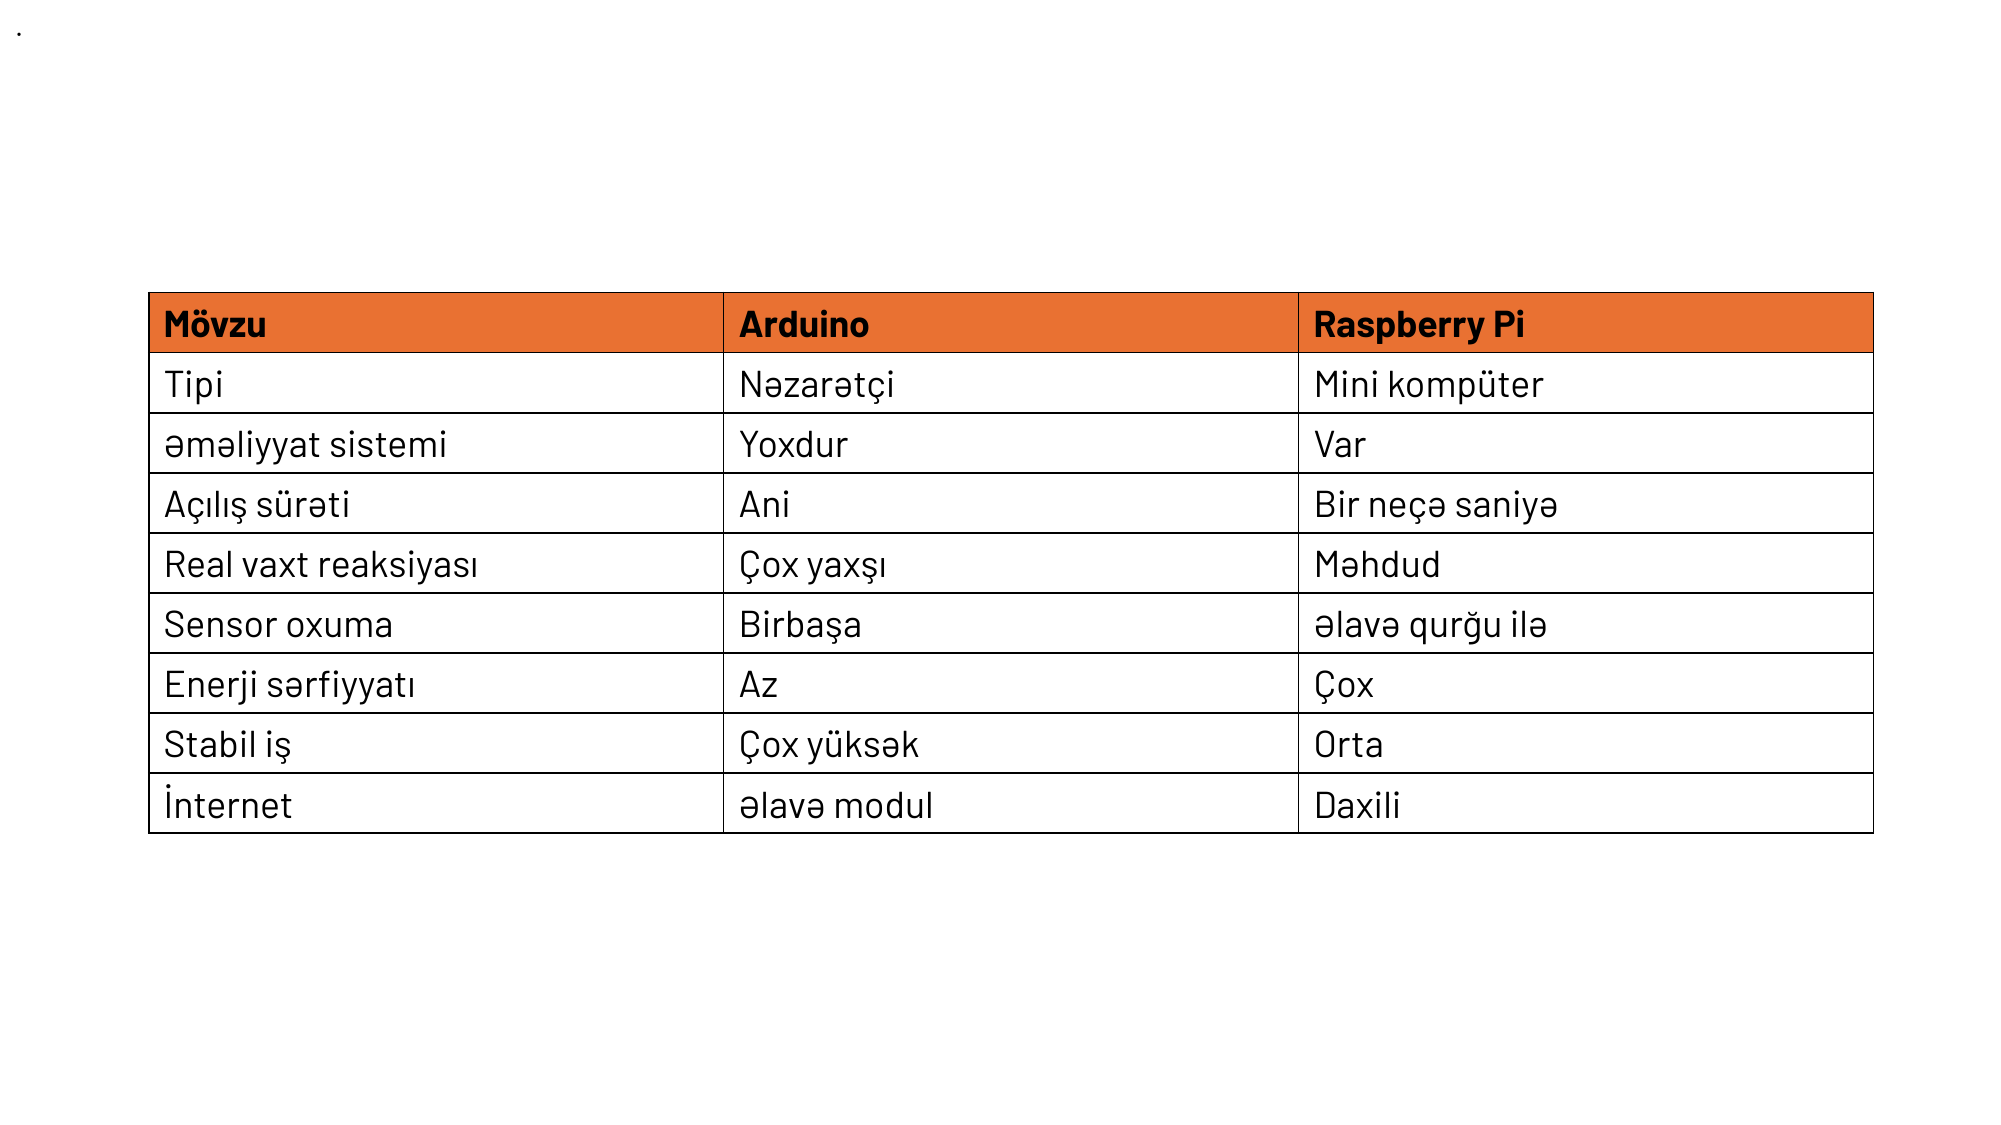

.
| Mövzu | Arduino | Raspberry Pi |
| --- | --- | --- |
| Tipi | Nəzarətçi | Mini kompüter |
| Əməliyyat sistemi | Yoxdur | Var |
| Açılış sürəti | Ani | Bir neçə saniyə |
| Real vaxt reaksiyası | Çox yaxşı | Məhdud |
| Sensor oxuma | Birbaşa | Əlavə qurğu ilə |
| Enerji sərfiyyatı | Az | Çox |
| Stabil iş | Çox yüksək | Orta |
| İnternet | Əlavə modul | Daxili |